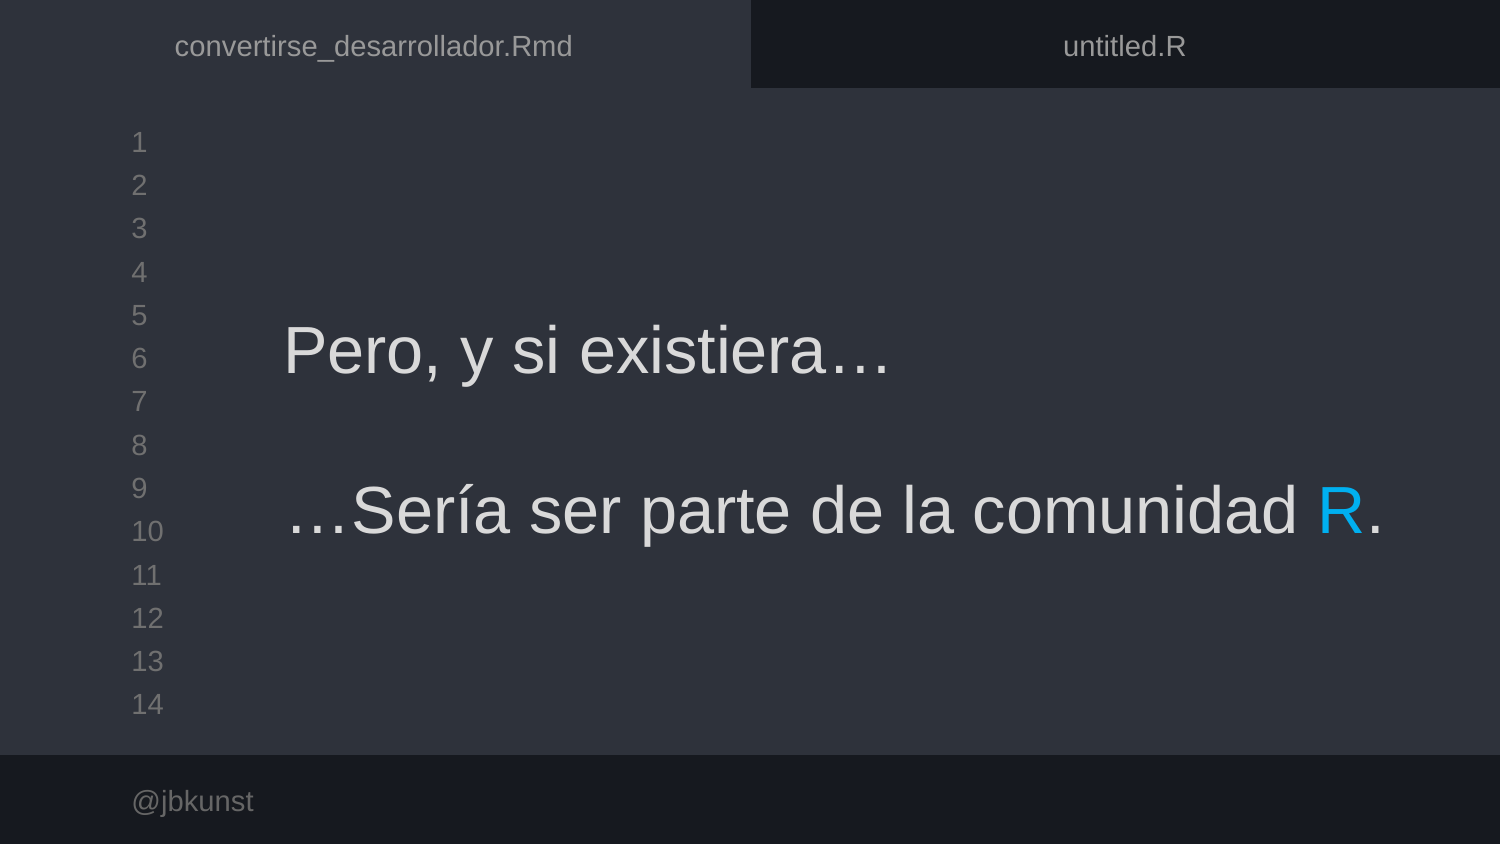

convertirse_desarrollador.Rmd
untitled.R
Pero, y si existiera…
…Sería ser parte de la comunidad R.

@jbkunst